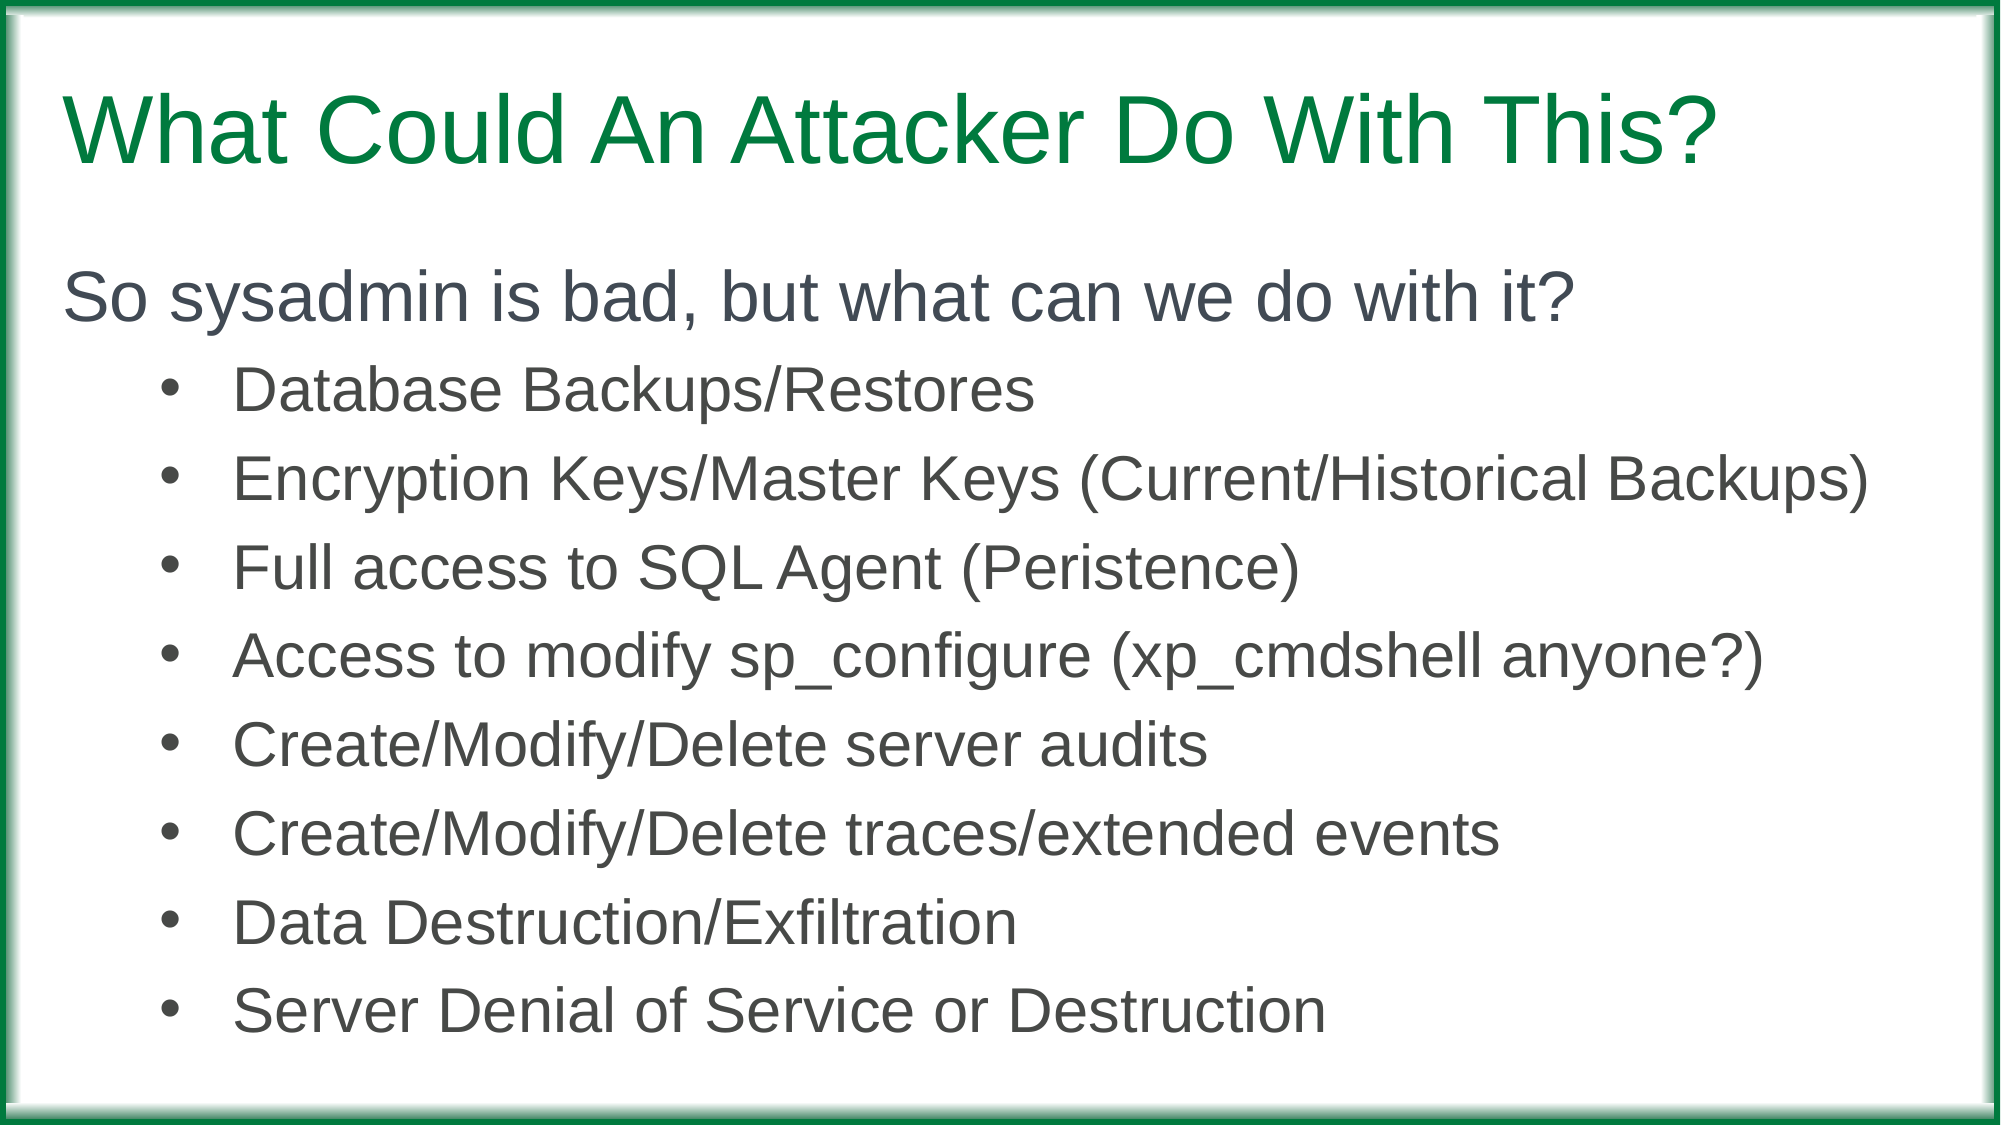

# What Could An Attacker Do With This?
So sysadmin is bad, but what can we do with it?
Database Backups/Restores
Encryption Keys/Master Keys (Current/Historical Backups)
Full access to SQL Agent (Peristence)
Access to modify sp_configure (xp_cmdshell anyone?)
Create/Modify/Delete server audits
Create/Modify/Delete traces/extended events
Data Destruction/Exfiltration
Server Denial of Service or Destruction